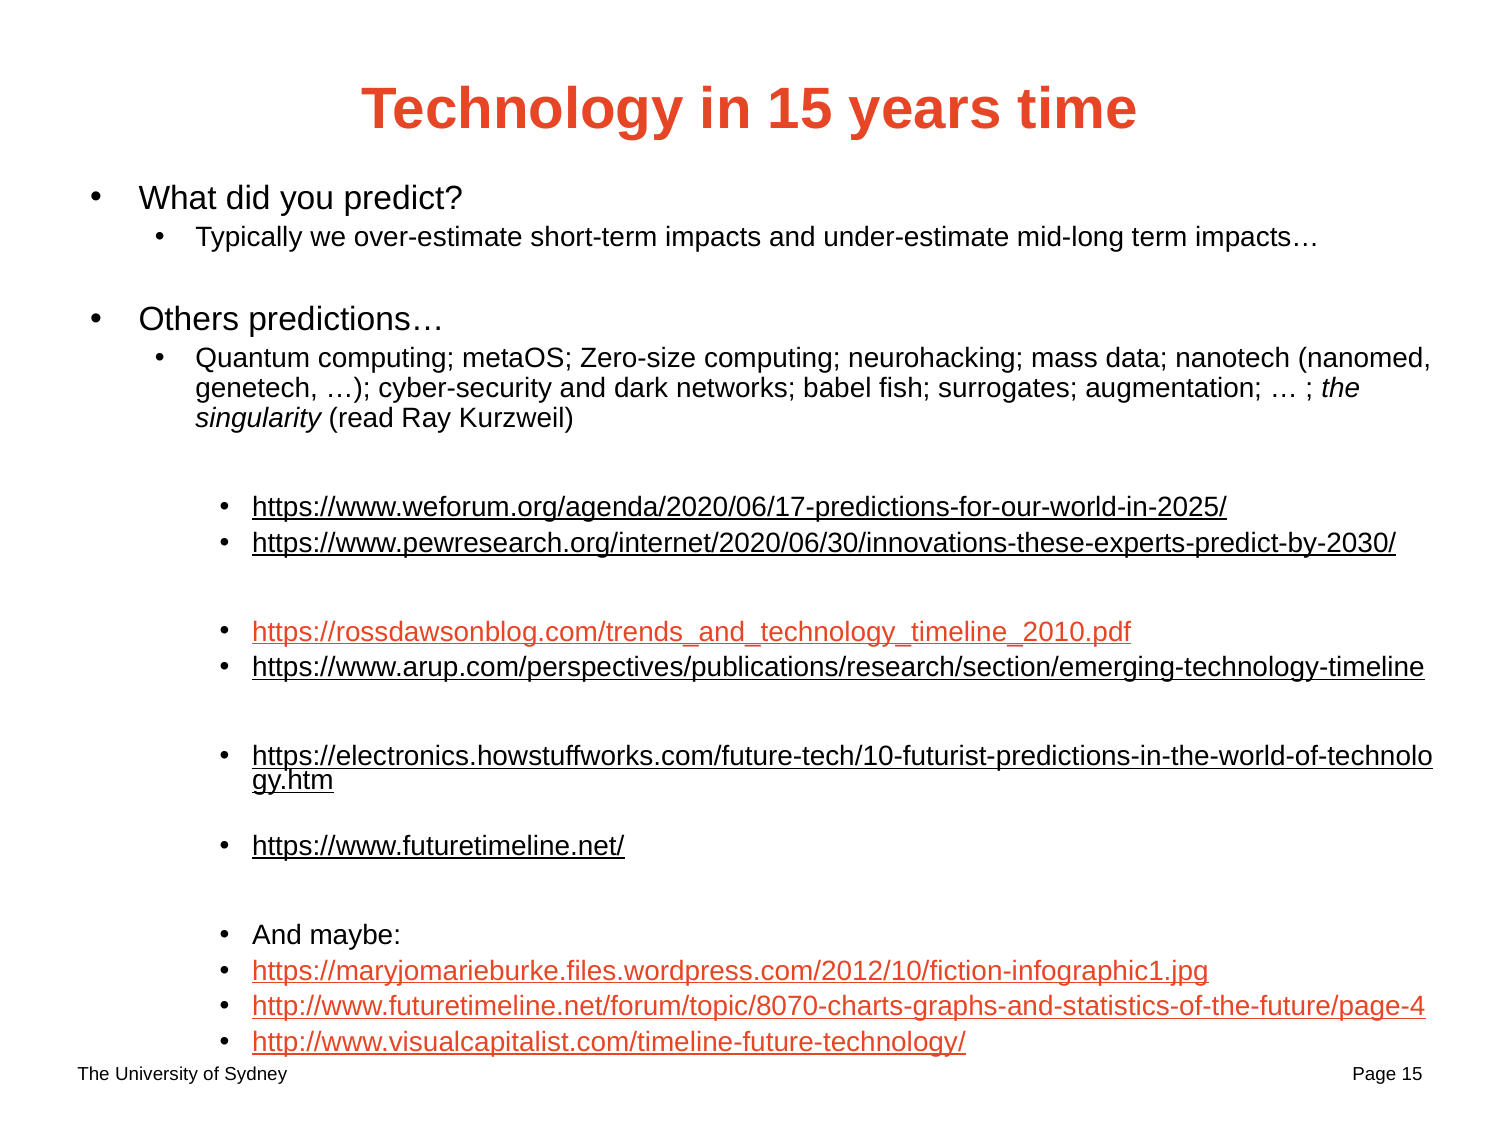

# Technology in 15 years time
What did you predict?
Typically we over-estimate short-term impacts and under-estimate mid-long term impacts…

Others predictions…
Quantum computing; metaOS; Zero-size computing; neurohacking; mass data; nanotech (nanomed, genetech, …); cyber-security and dark networks; babel fish; surrogates; augmentation; … ; the singularity (read Ray Kurzweil)

https://www.weforum.org/agenda/2020/06/17-predictions-for-our-world-in-2025/
https://www.pewresearch.org/internet/2020/06/30/innovations-these-experts-predict-by-2030/

https://rossdawsonblog.com/trends_and_technology_timeline_2010.pdf
https://www.arup.com/perspectives/publications/research/section/emerging-technology-timeline

https://electronics.howstuffworks.com/future-tech/10-futurist-predictions-in-the-world-of-technology.htm
https://www.futuretimeline.net/

And maybe:
https://maryjomarieburke.files.wordpress.com/2012/10/fiction-infographic1.jpg
http://www.futuretimeline.net/forum/topic/8070-charts-graphs-and-statistics-of-the-future/page-4
http://www.visualcapitalist.com/timeline-future-technology/